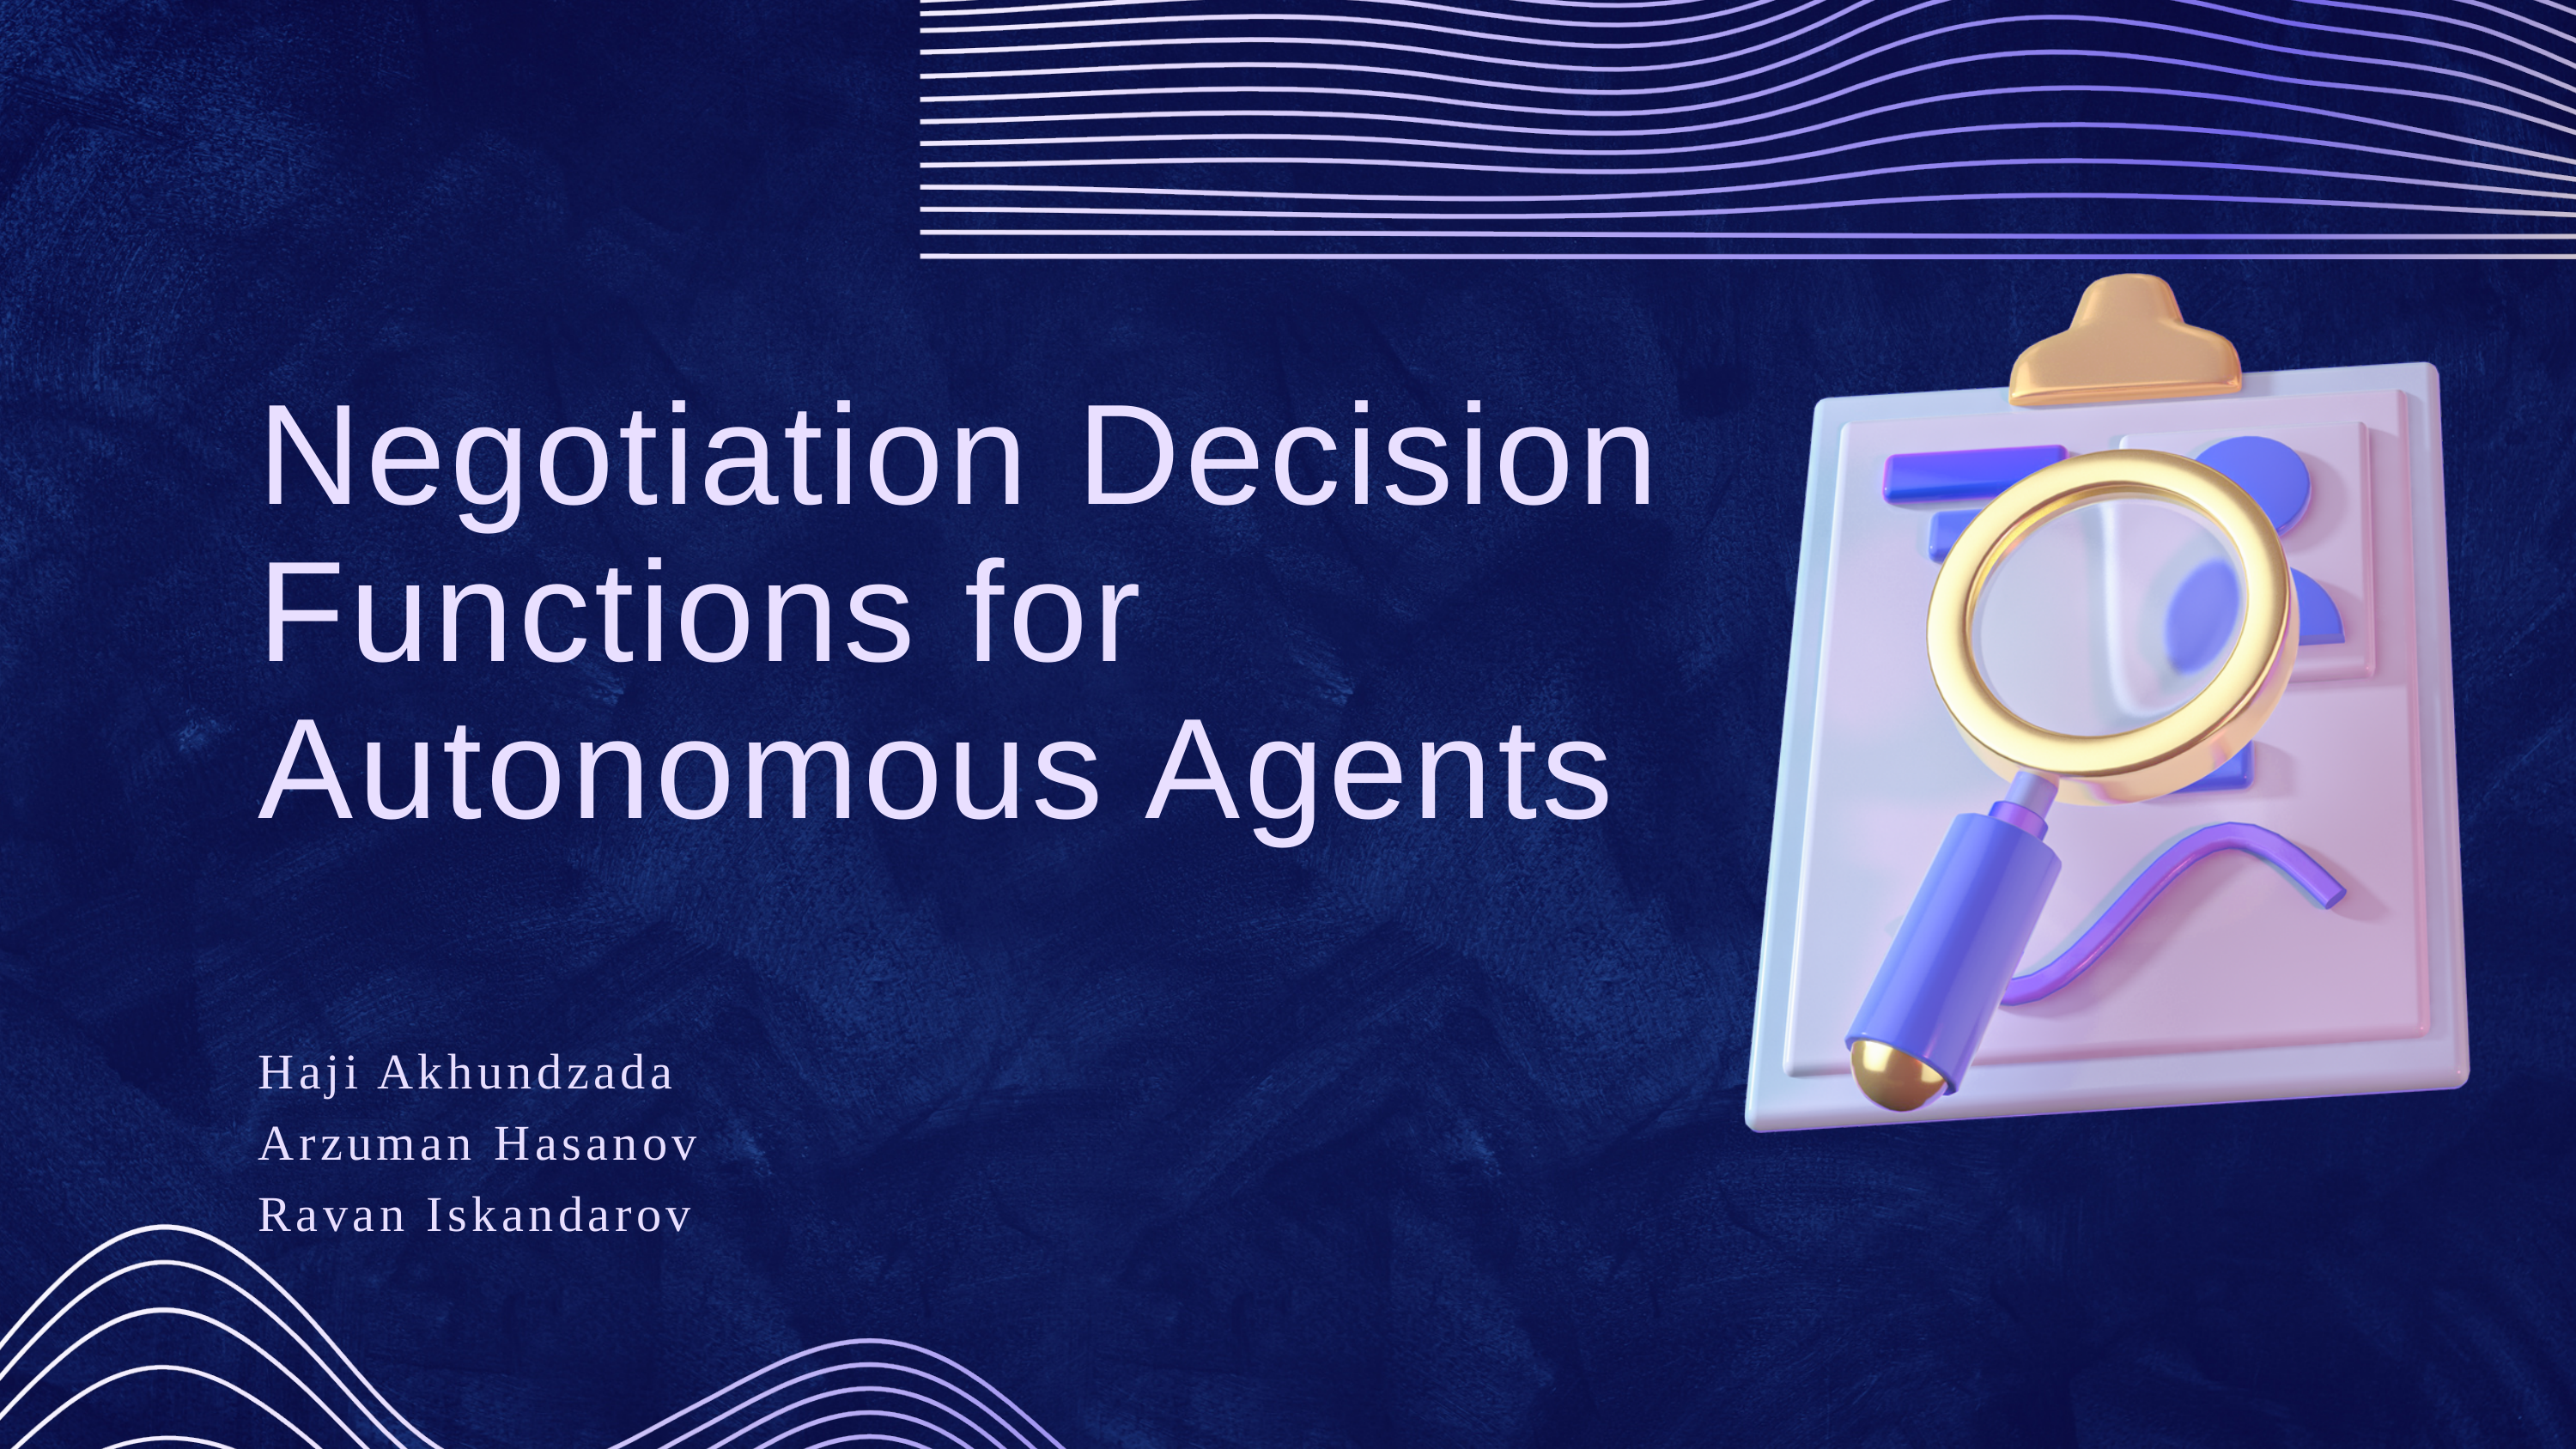

Negotiation Decision Functions for Autonomous Agents
Haji Akhundzada
Arzuman Hasanov
Ravan Iskandarov